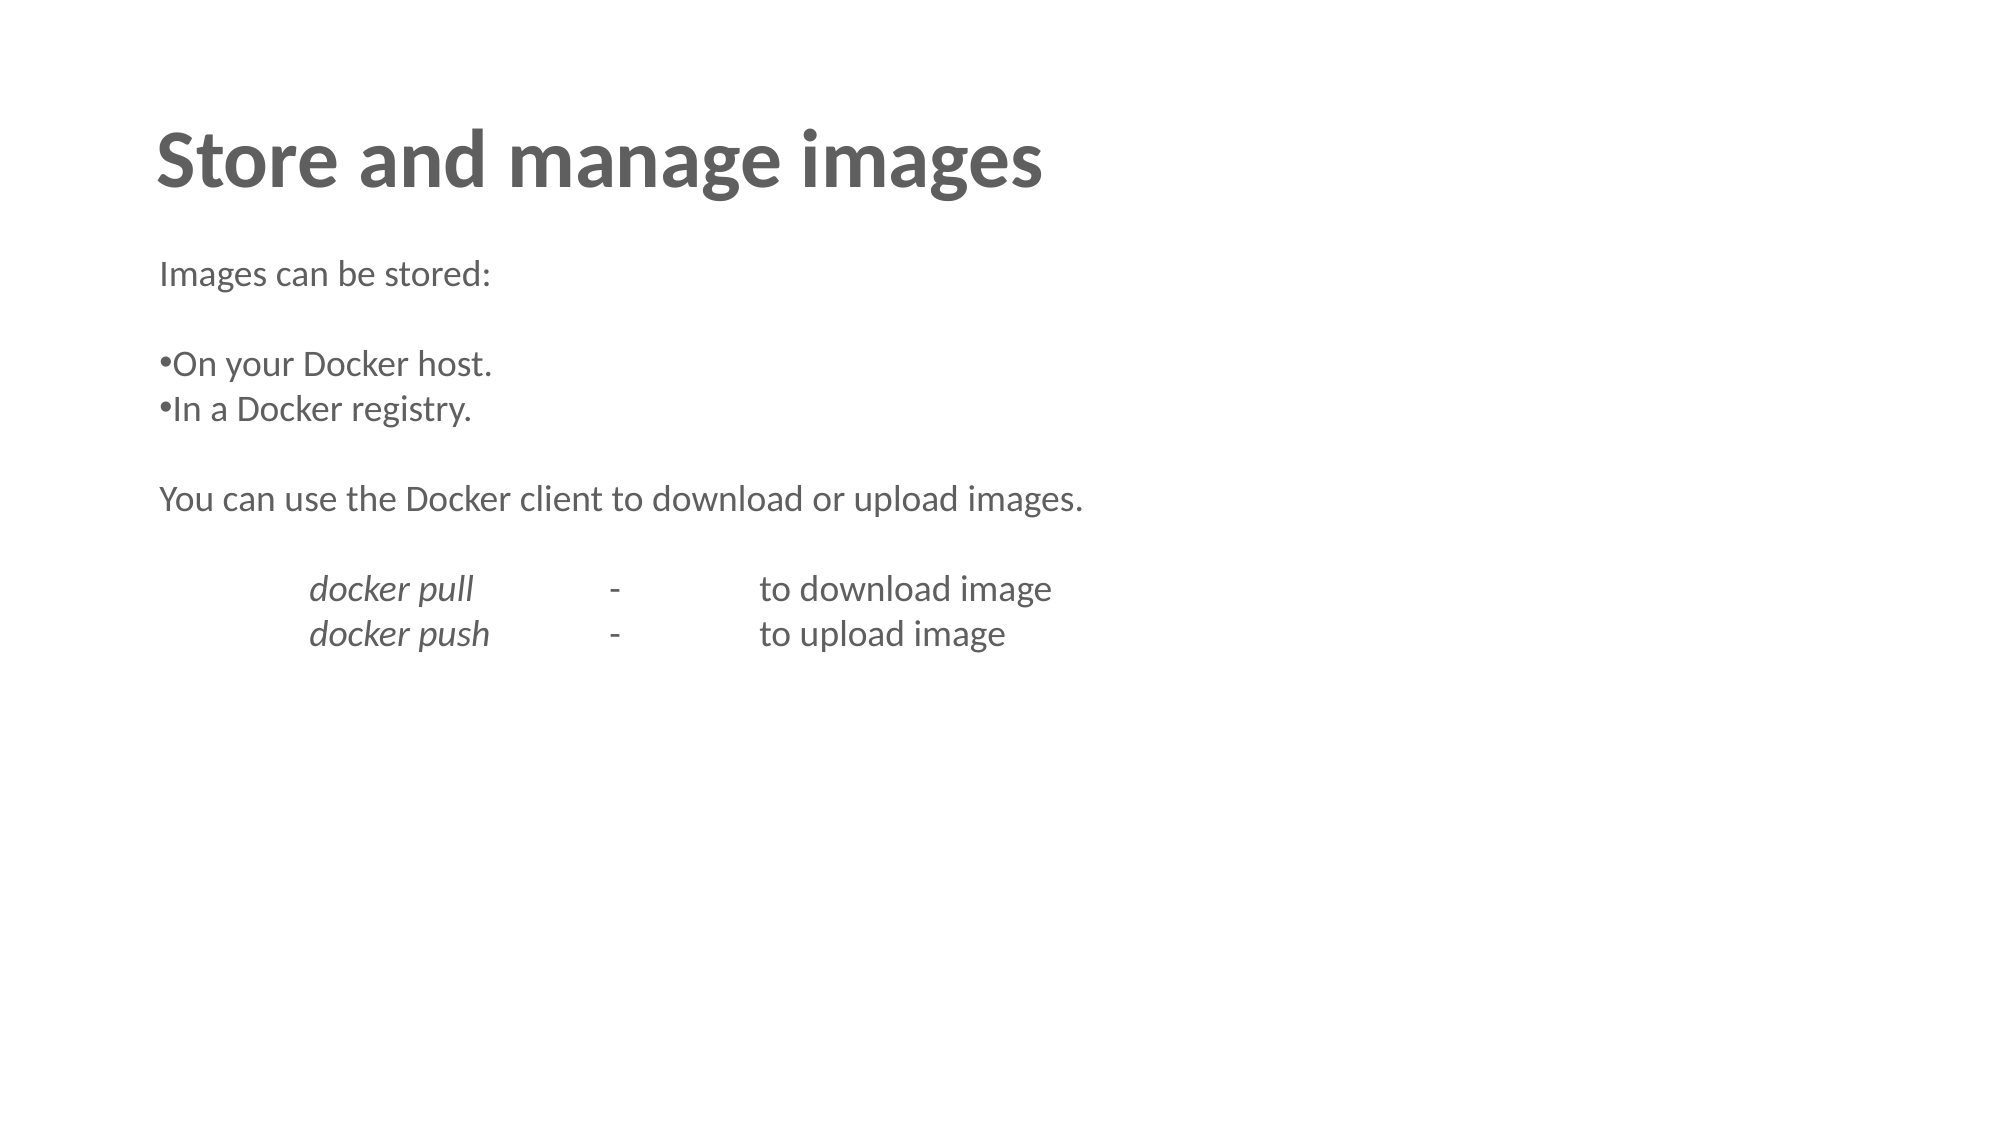

Store and manage images

Images can be stored:

On your Docker host.
In a Docker registry.

You can use the Docker client to download or upload images.

	docker pull	-	to download image
	docker push	-	to upload image